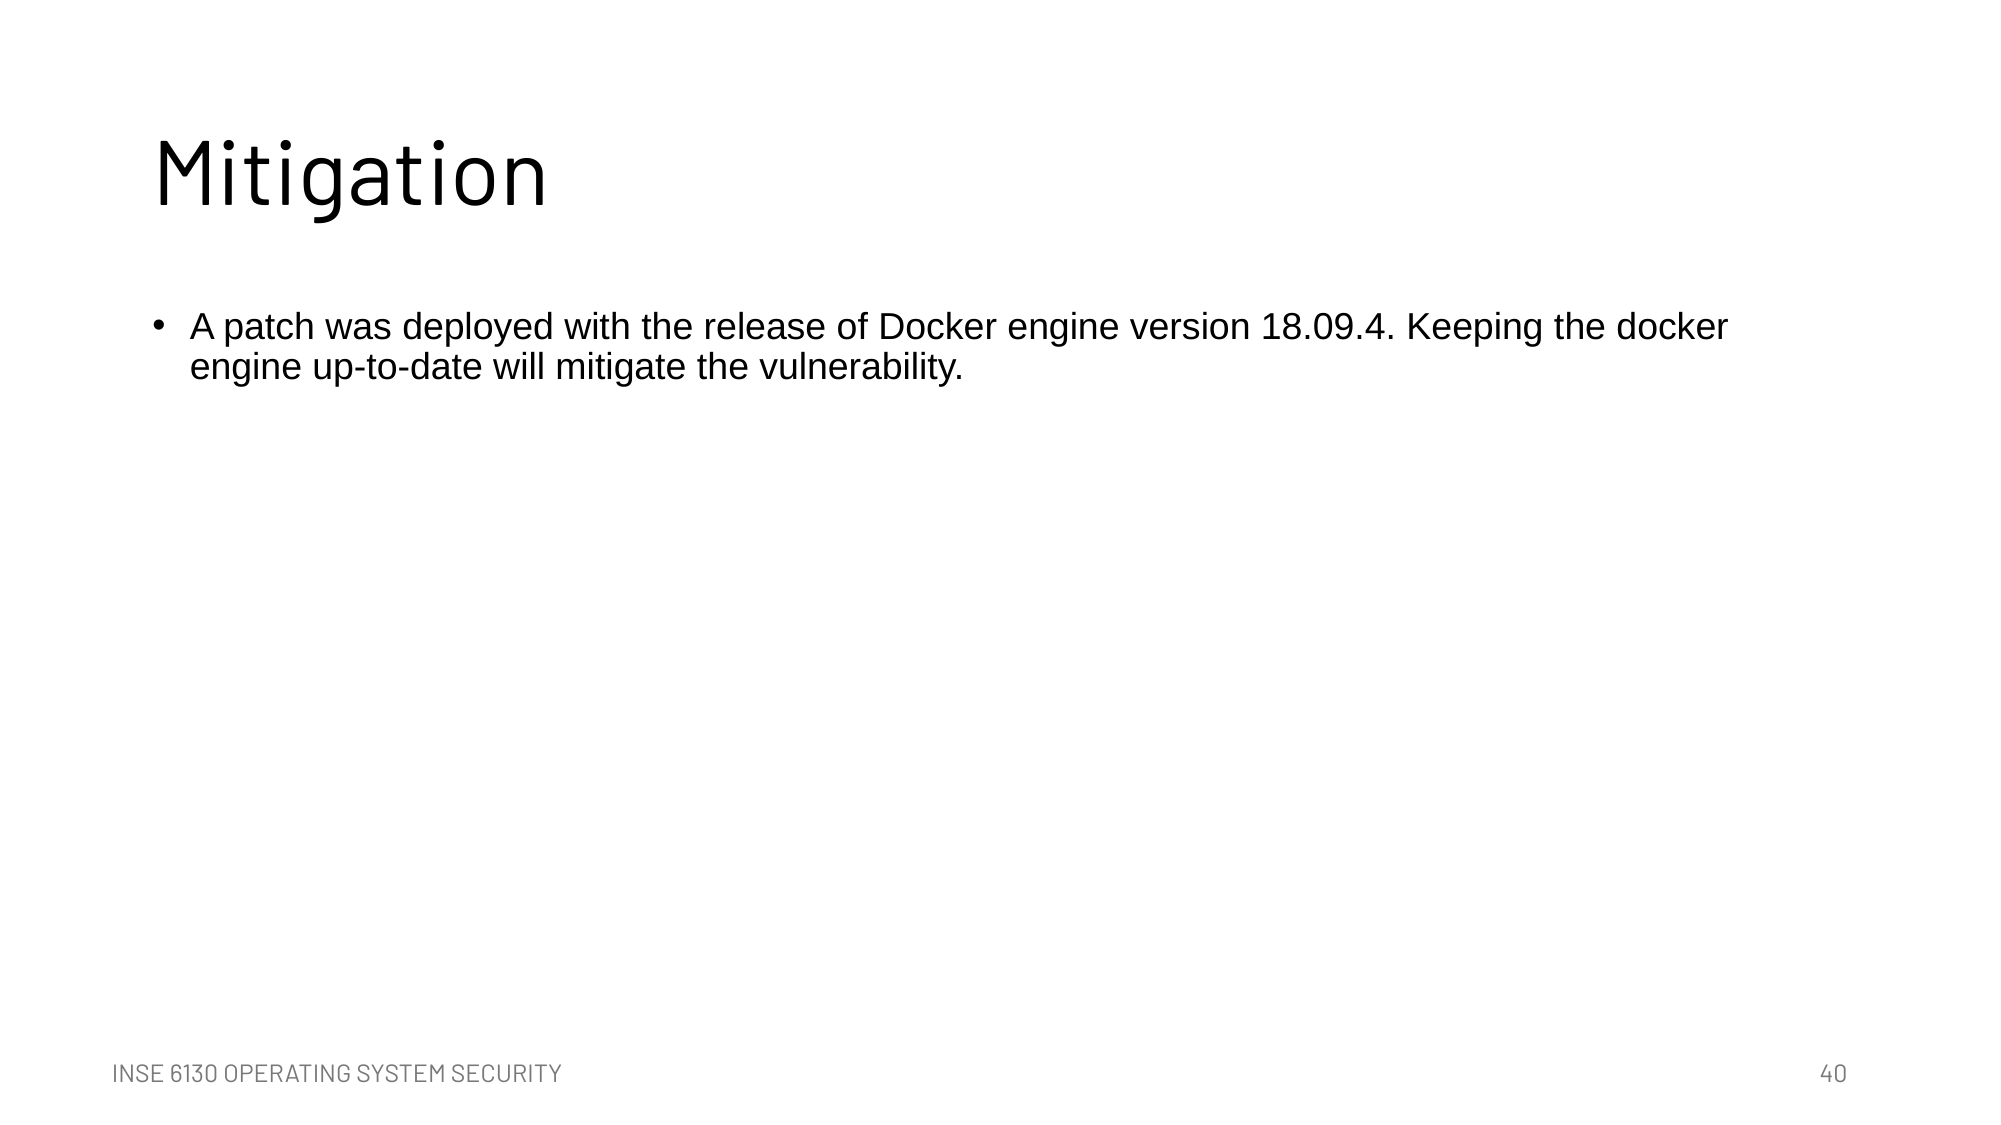

# Mitigation
A patch was deployed with the release of Docker engine version 18.09.4. Keeping the docker engine up-to-date will mitigate the vulnerability.

INSE 6130 OPERATING SYSTEM SECURITY
40